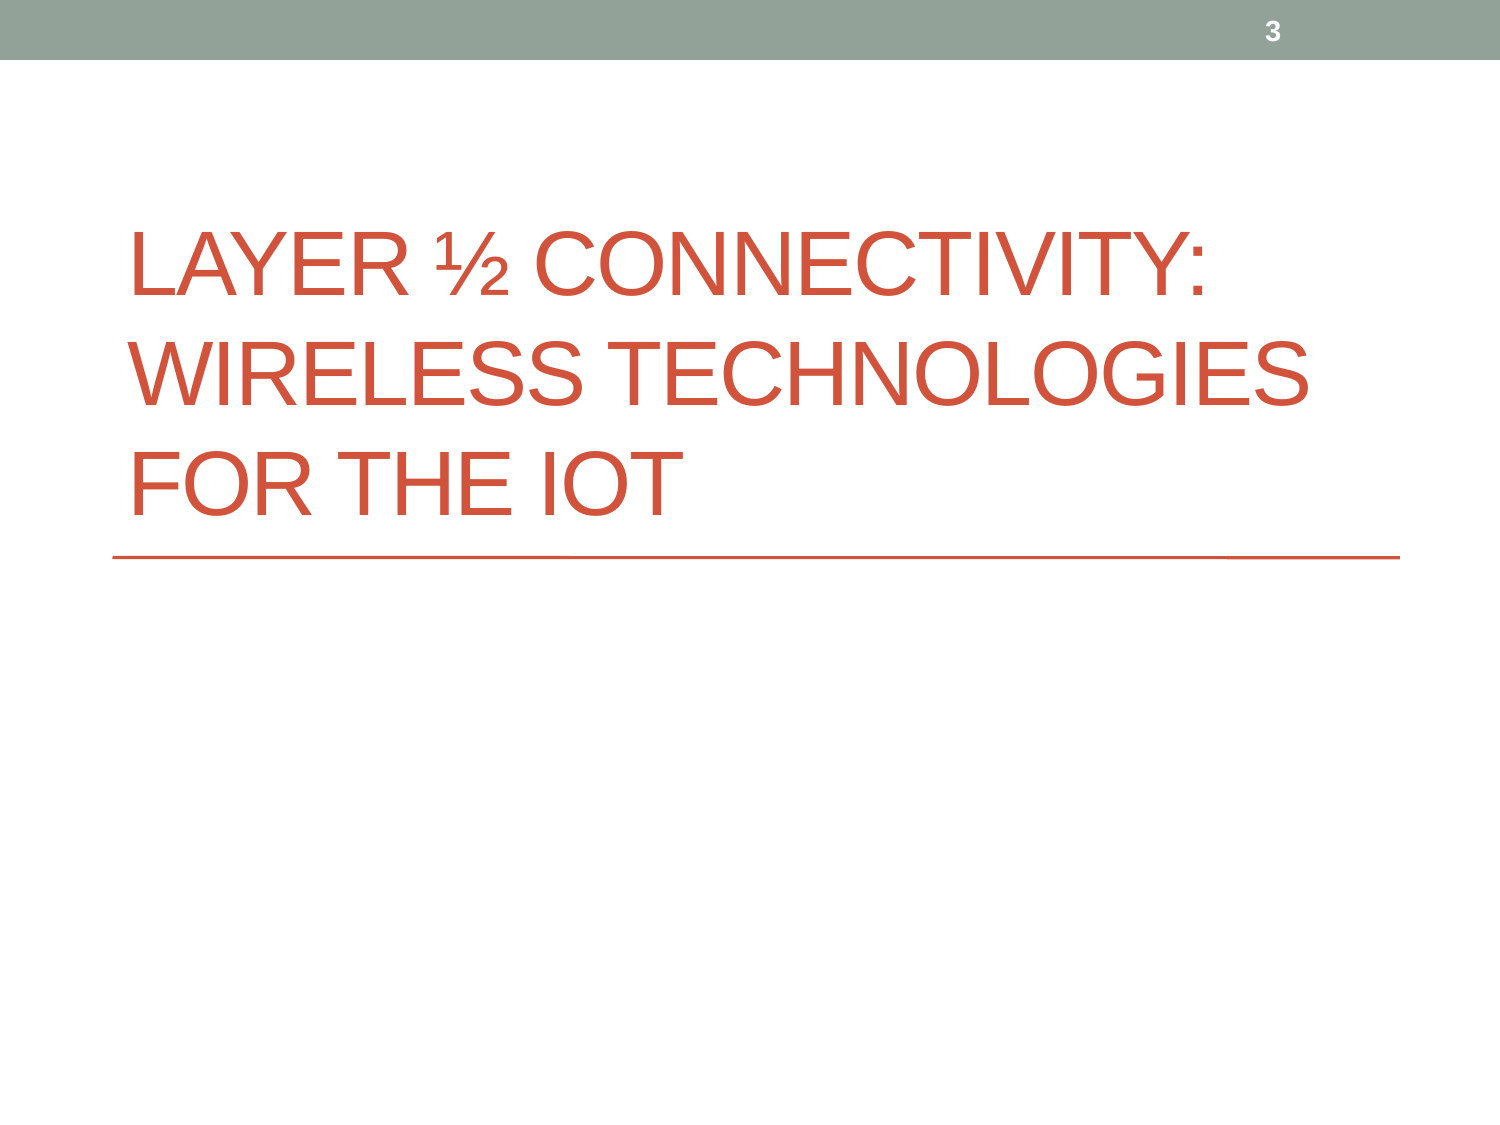

3
# Layer ½ Connectivity: Wireless Technologies for the IoT